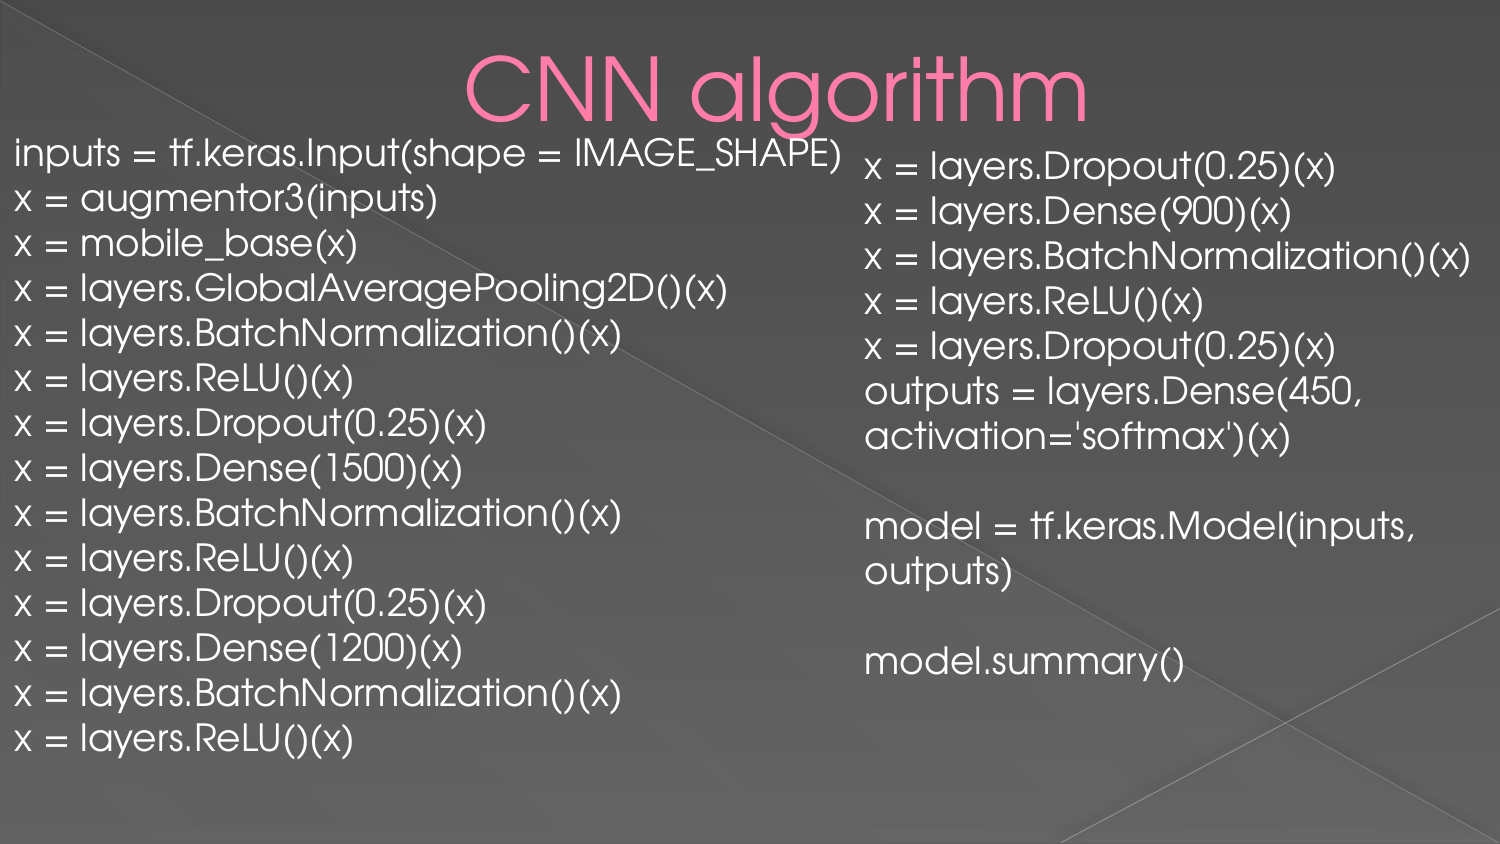

# CNN algorithm
inputs = tf.keras.Input(shape = IMAGE_SHAPE)
x = augmentor3(inputs)
x = mobile_base(x)
x = layers.GlobalAveragePooling2D()(x)
x = layers.BatchNormalization()(x)
x = layers.ReLU()(x)
x = layers.Dropout(0.25)(x)
x = layers.Dense(1500)(x)
x = layers.BatchNormalization()(x)
x = layers.ReLU()(x)
x = layers.Dropout(0.25)(x)
x = layers.Dense(1200)(x)
x = layers.BatchNormalization()(x)
x = layers.ReLU()(x)

x = layers.Dropout(0.25)(x)
x = layers.Dense(900)(x)
x = layers.BatchNormalization()(x)
x = layers.ReLU()(x)
x = layers.Dropout(0.25)(x)
outputs = layers.Dense(450, activation='softmax')(x)

model = tf.keras.Model(inputs, outputs)

model.summary()